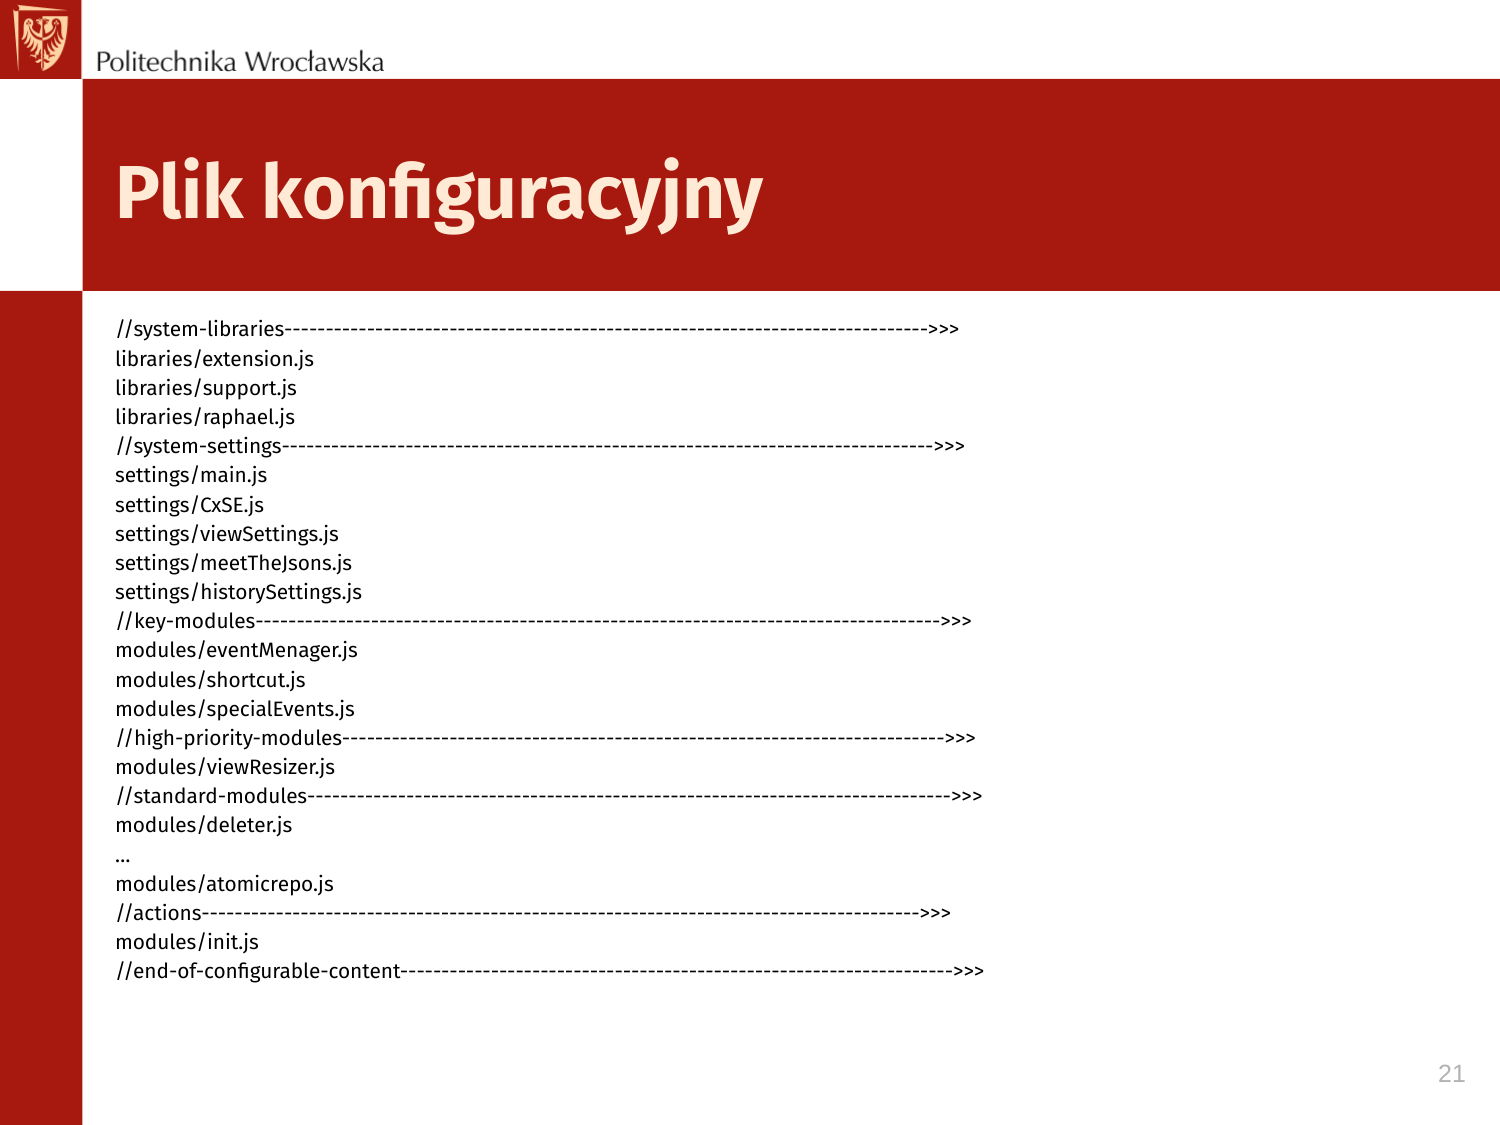

# Plik konfiguracyjny
//system-libraries------------------------------------------------------------------------------>>>
libraries/extension.js
libraries/support.js
libraries/raphael.js
//system-settings------------------------------------------------------------------------------->>>
settings/main.js
settings/CxSE.js
settings/viewSettings.js
settings/meetTheJsons.js
settings/historySettings.js
//key-modules----------------------------------------------------------------------------------->>>
modules/eventMenager.js
modules/shortcut.js
modules/specialEvents.js
//high-priority-modules------------------------------------------------------------------------->>>
modules/viewResizer.js
//standard-modules------------------------------------------------------------------------------>>>
modules/deleter.js
…
modules/atomicrepo.js
//actions--------------------------------------------------------------------------------------->>>
modules/init.js
//end-of-configurable-content------------------------------------------------------------------->>>
21